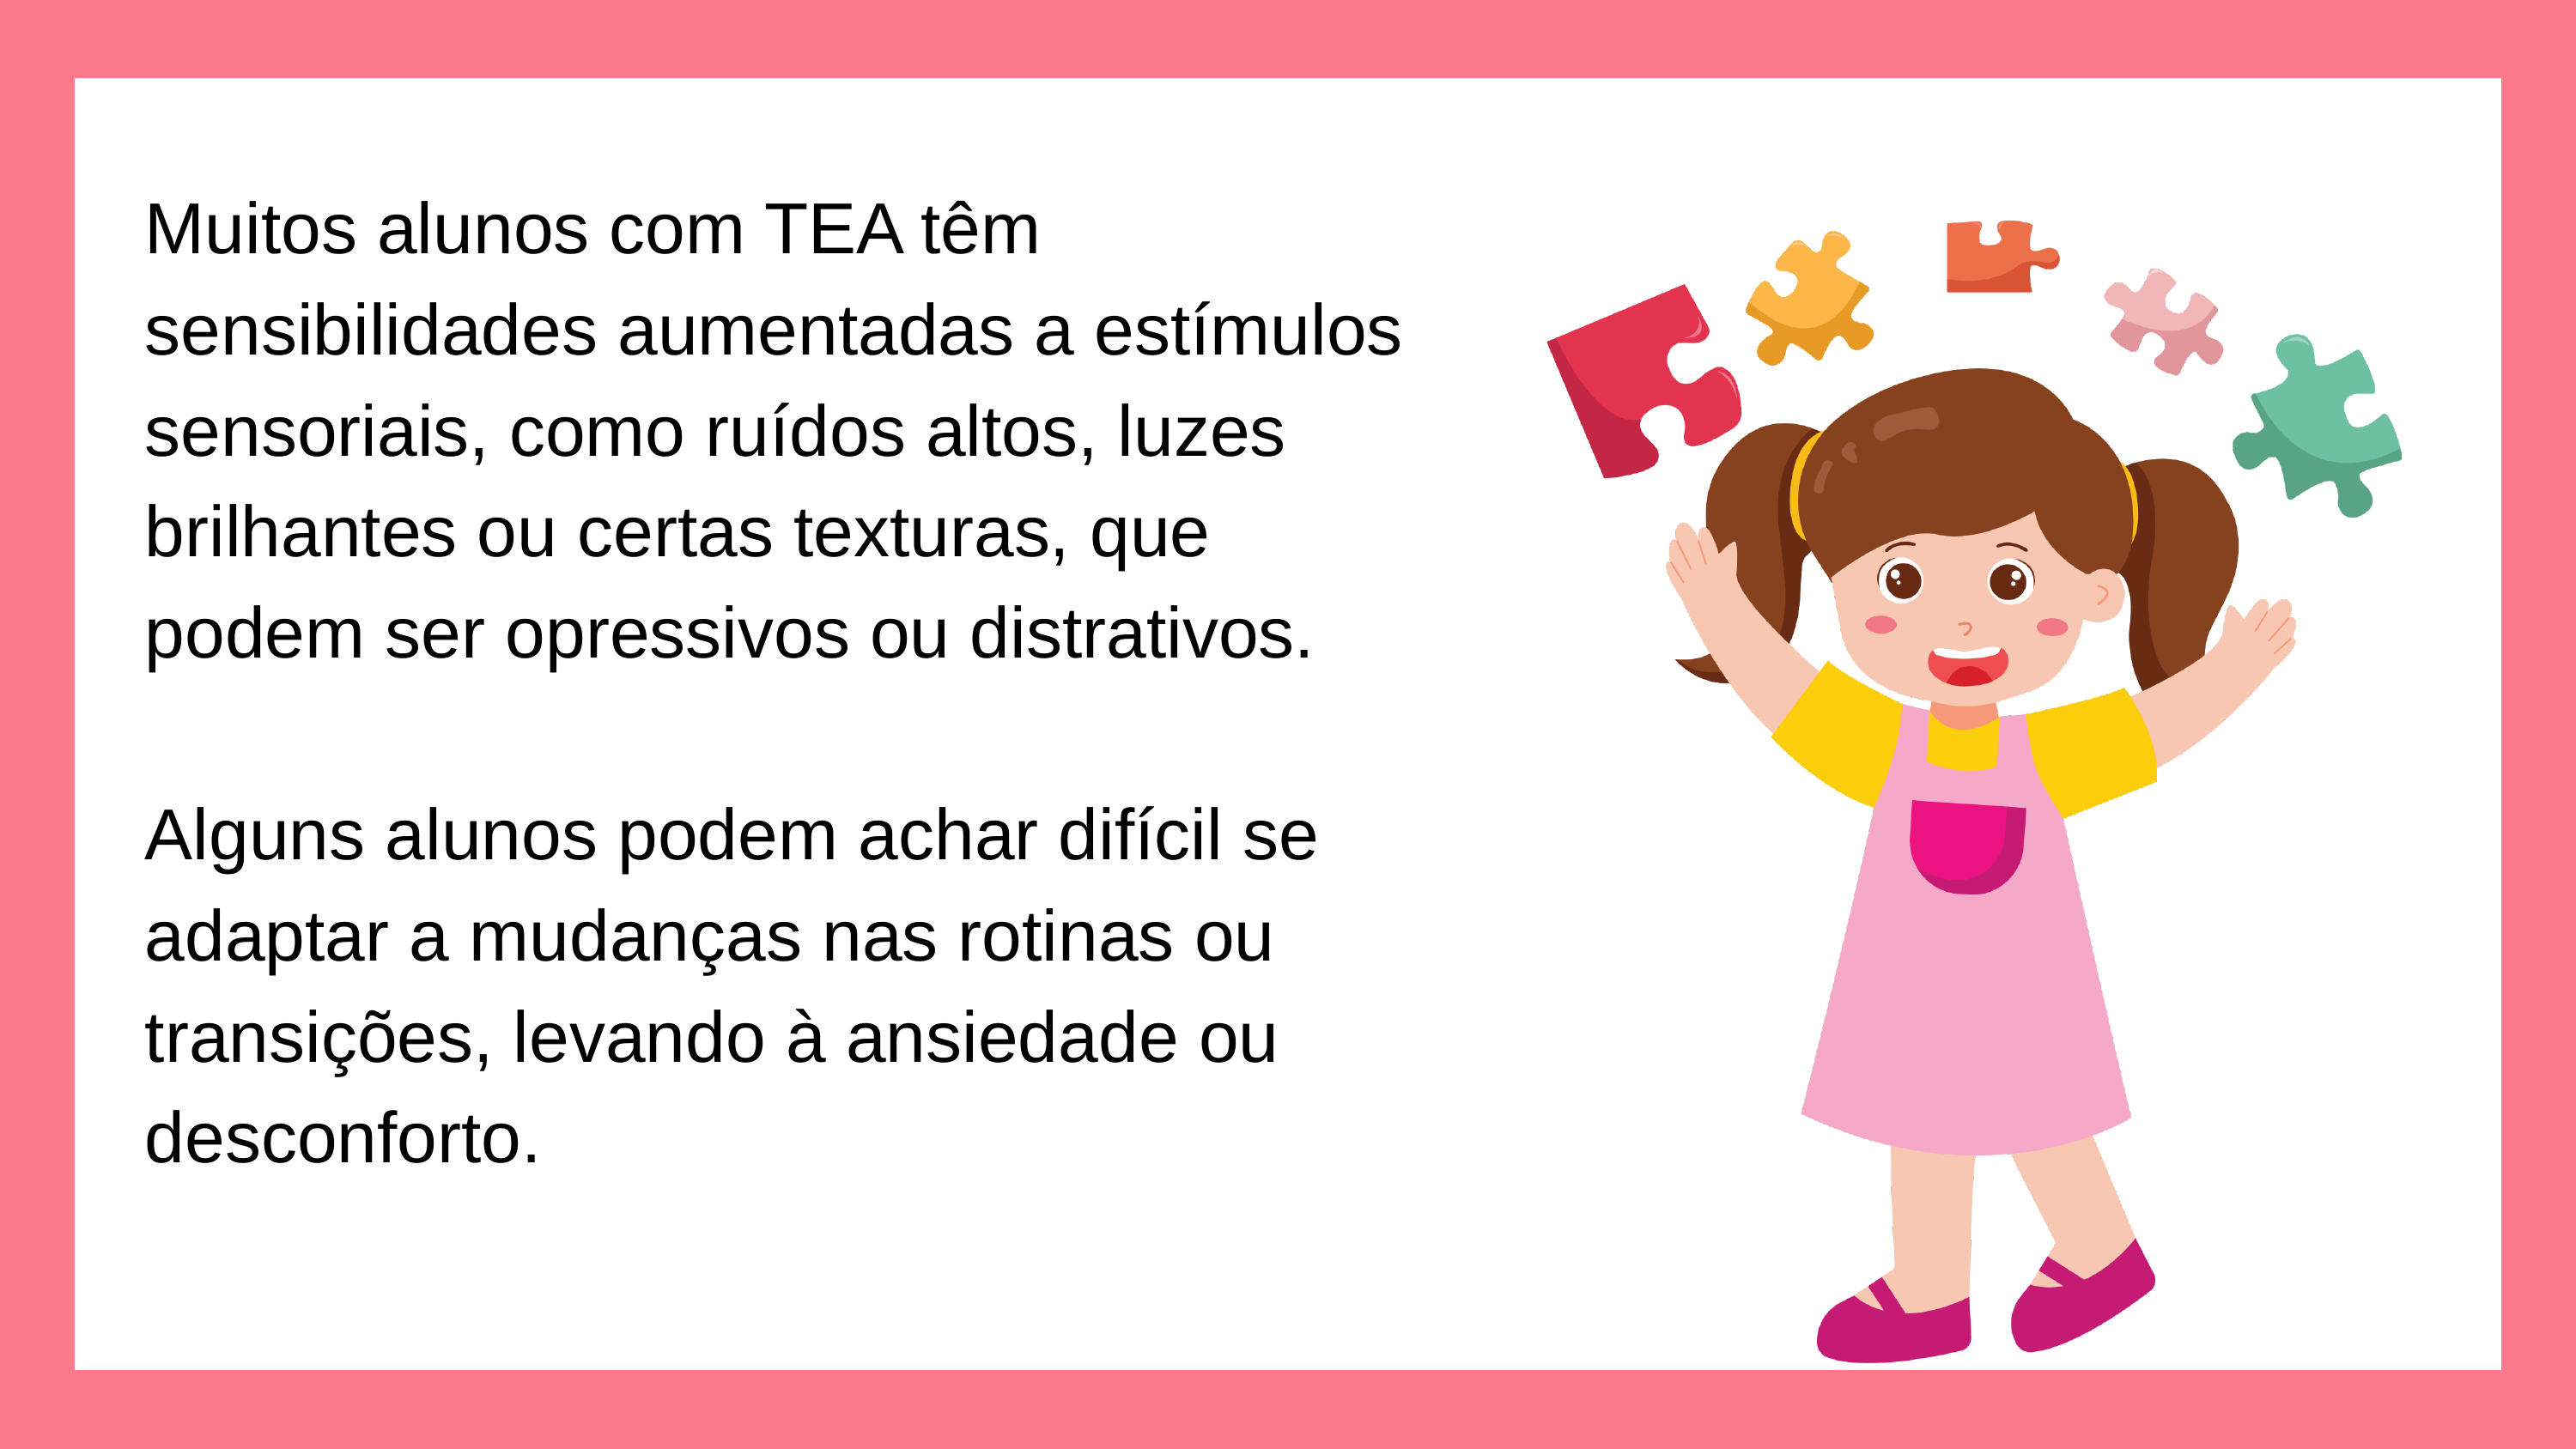

Muitos alunos com TEA têm sensibilidades aumentadas a estímulos sensoriais, como ruídos altos, luzes brilhantes ou certas texturas, que podem ser opressivos ou distrativos.

Alguns alunos podem achar difícil se adaptar a mudanças nas rotinas ou transições, levando à ansiedade ou desconforto.